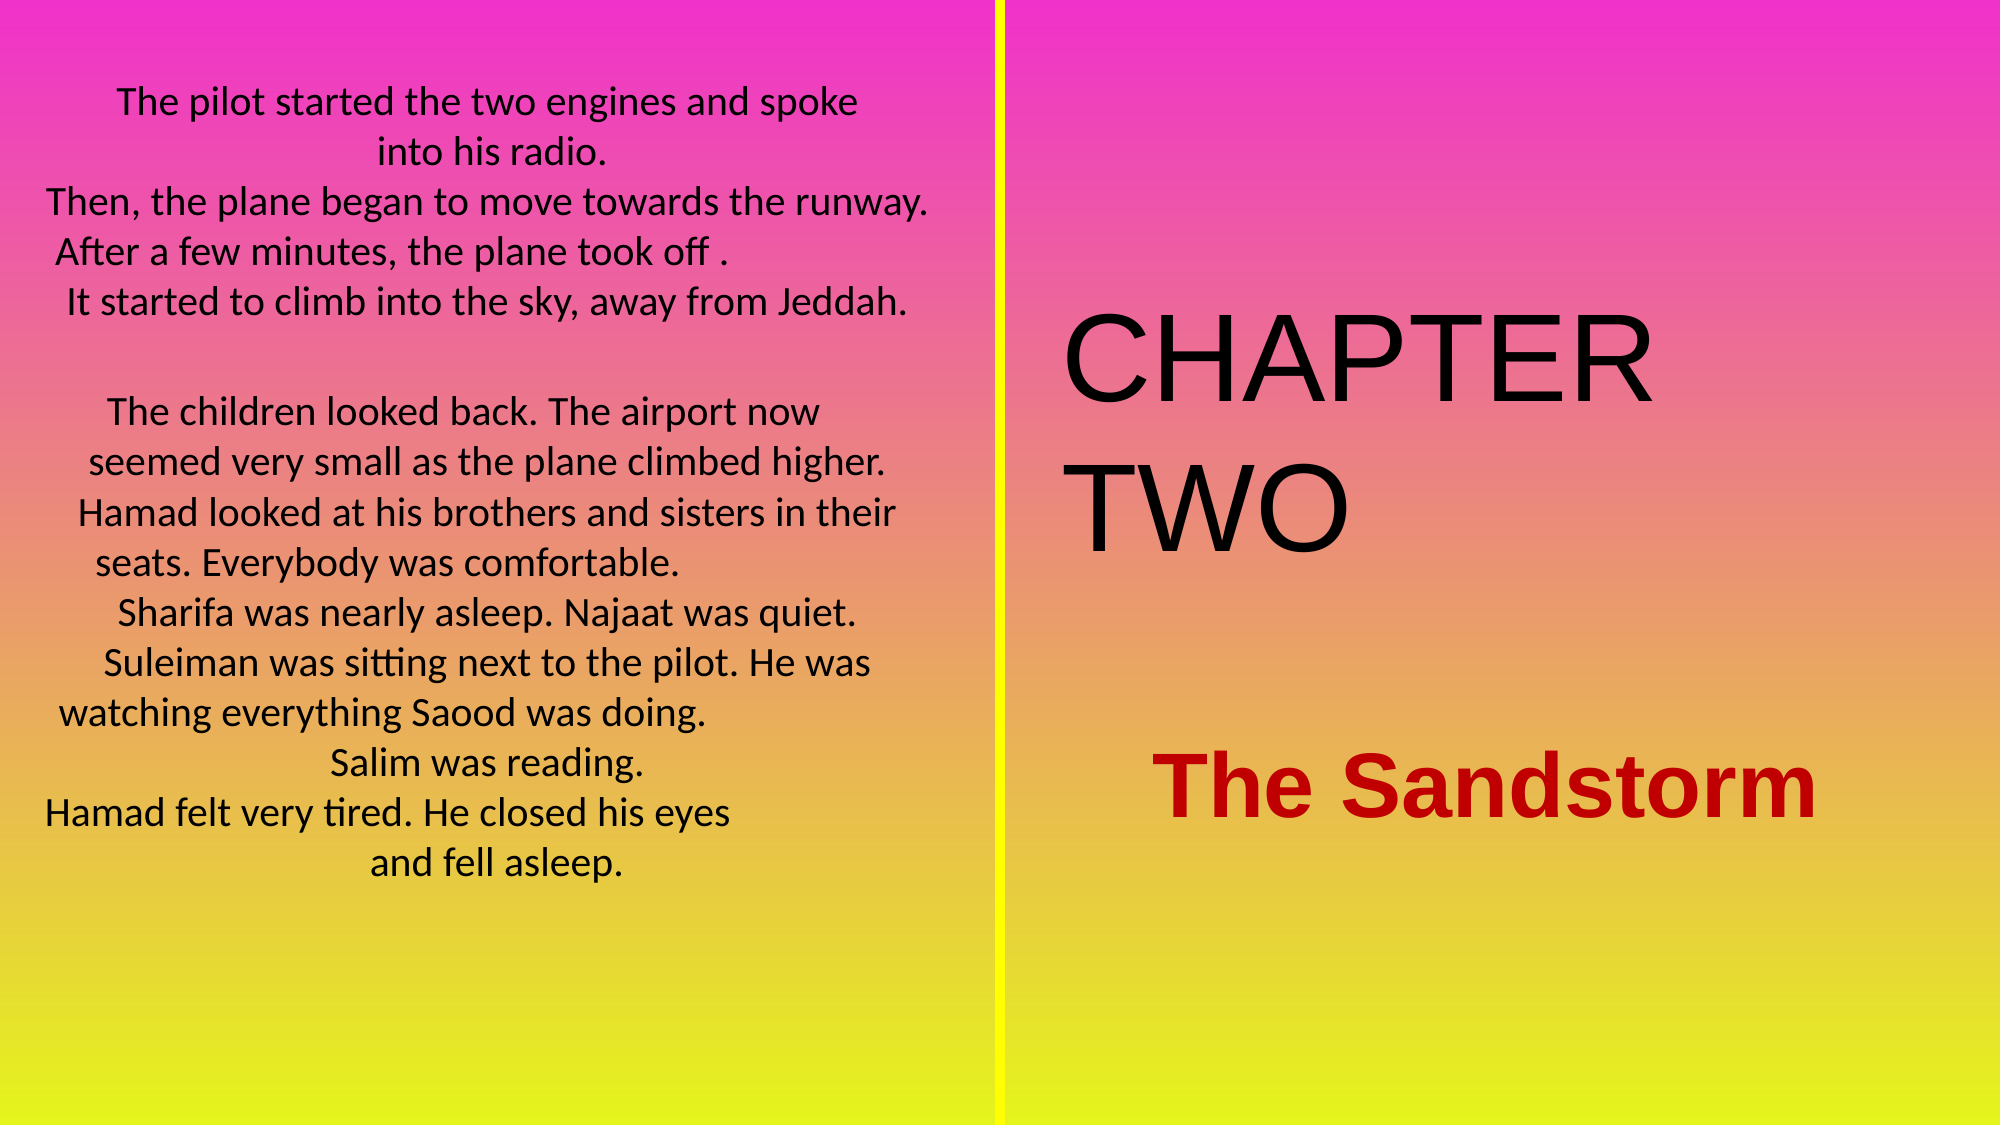

The pilot started the two engines and spoke
 into his radio.
Then, the plane began to move towards the runway.
After a few minutes, the plane took off .                     It started to climb into the sky, away from Jeddah.

The children looked back. The airport now      seemed very small as the plane climbed higher.
Hamad looked at his brothers and sisters in their seats. Everybody was comfortable.                      Sharifa was nearly asleep. Najaat was quiet. Suleiman was sitting next to the pilot. He was watching everything Saood was doing.                       Salim was reading.
Hamad felt very tired. He closed his eyes                        and fell asleep.
CHAPTER TWO

The Sandstorm